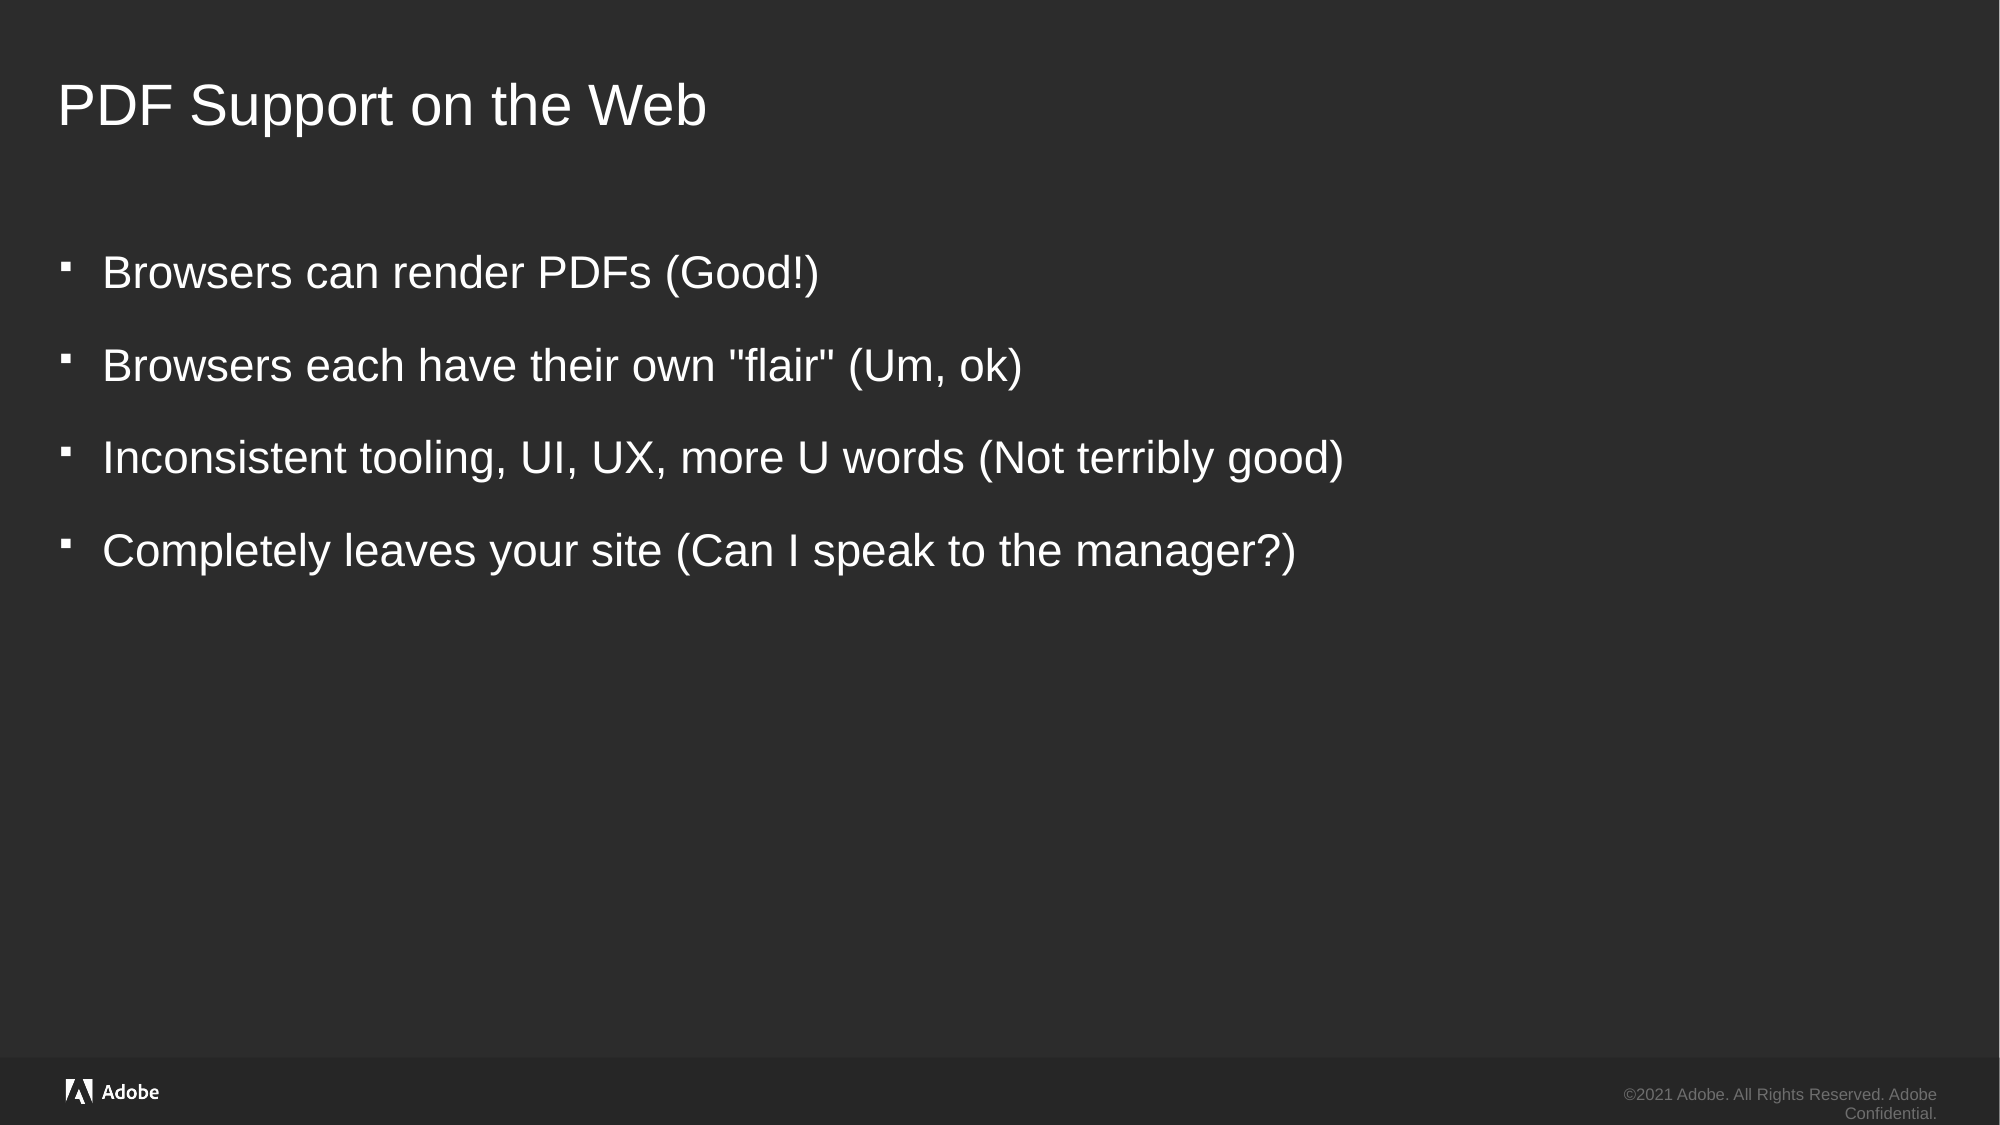

# PDF Support on the Web
Browsers can render PDFs (Good!)
Browsers each have their own "flair" (Um, ok)
Inconsistent tooling, UI, UX, more U words (Not terribly good)
Completely leaves your site (Can I speak to the manager?)